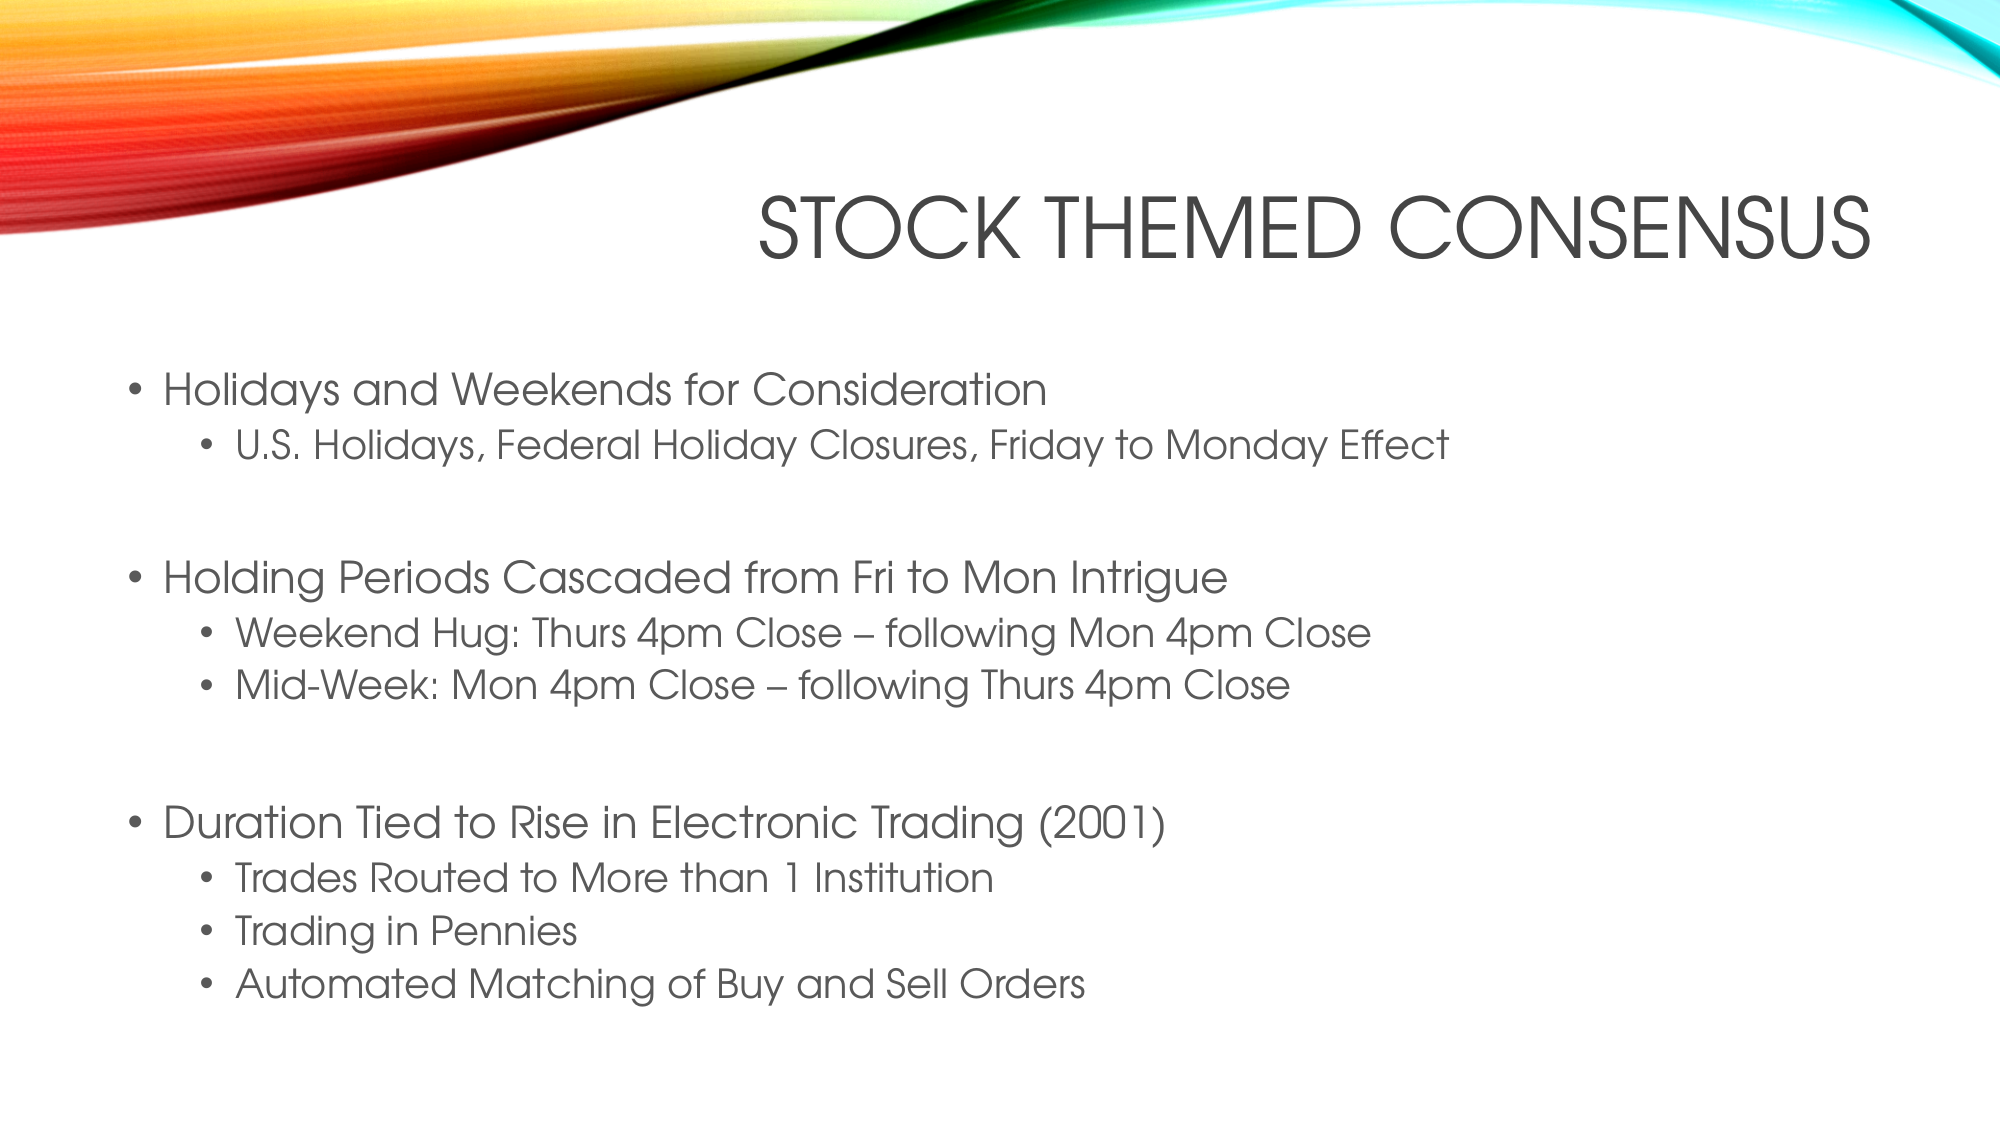

# Stock themed Consensus
Holidays and Weekends for Consideration
U.S. Holidays, Federal Holiday Closures, Friday to Monday Effect

Holding Periods Cascaded from Fri to Mon Intrigue
Weekend Hug: Thurs 4pm Close – following Mon 4pm Close
Mid-Week: Mon 4pm Close – following Thurs 4pm Close

Duration Tied to Rise in Electronic Trading (2001)
Trades Routed to More than 1 Institution
Trading in Pennies
Automated Matching of Buy and Sell Orders